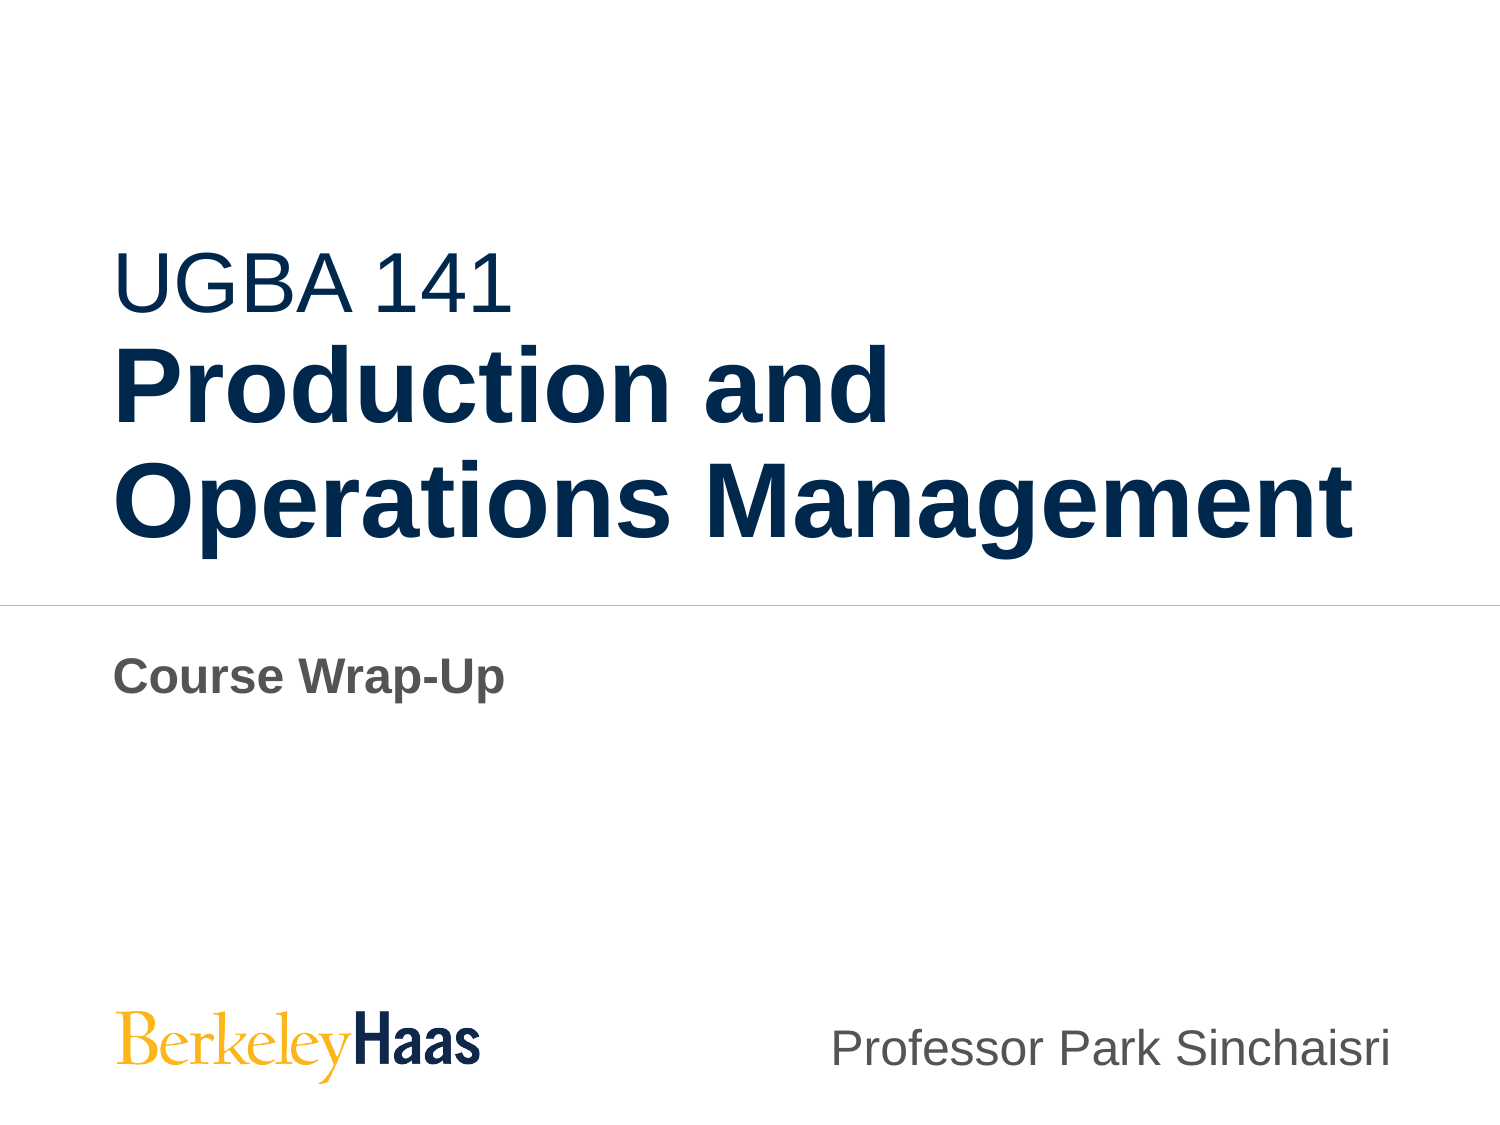

# UGBA 141 Production and Operations Management
Course Wrap-Up
Professor Park Sinchaisri